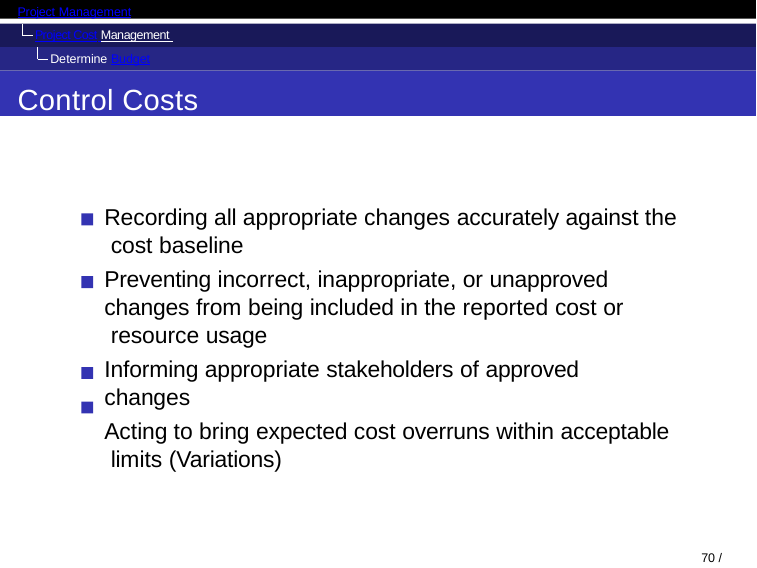

Project Management
Project Cost Management  Determine Budget

Control Costs
Recording all appropriate changes accurately against the  cost baseline
Preventing incorrect, inappropriate, or unapproved  changes from being included in the reported cost or  resource usage
Informing appropriate stakeholders of approved changes
Acting to bring expected cost overruns within acceptable  limits (Variations)

70 / 128